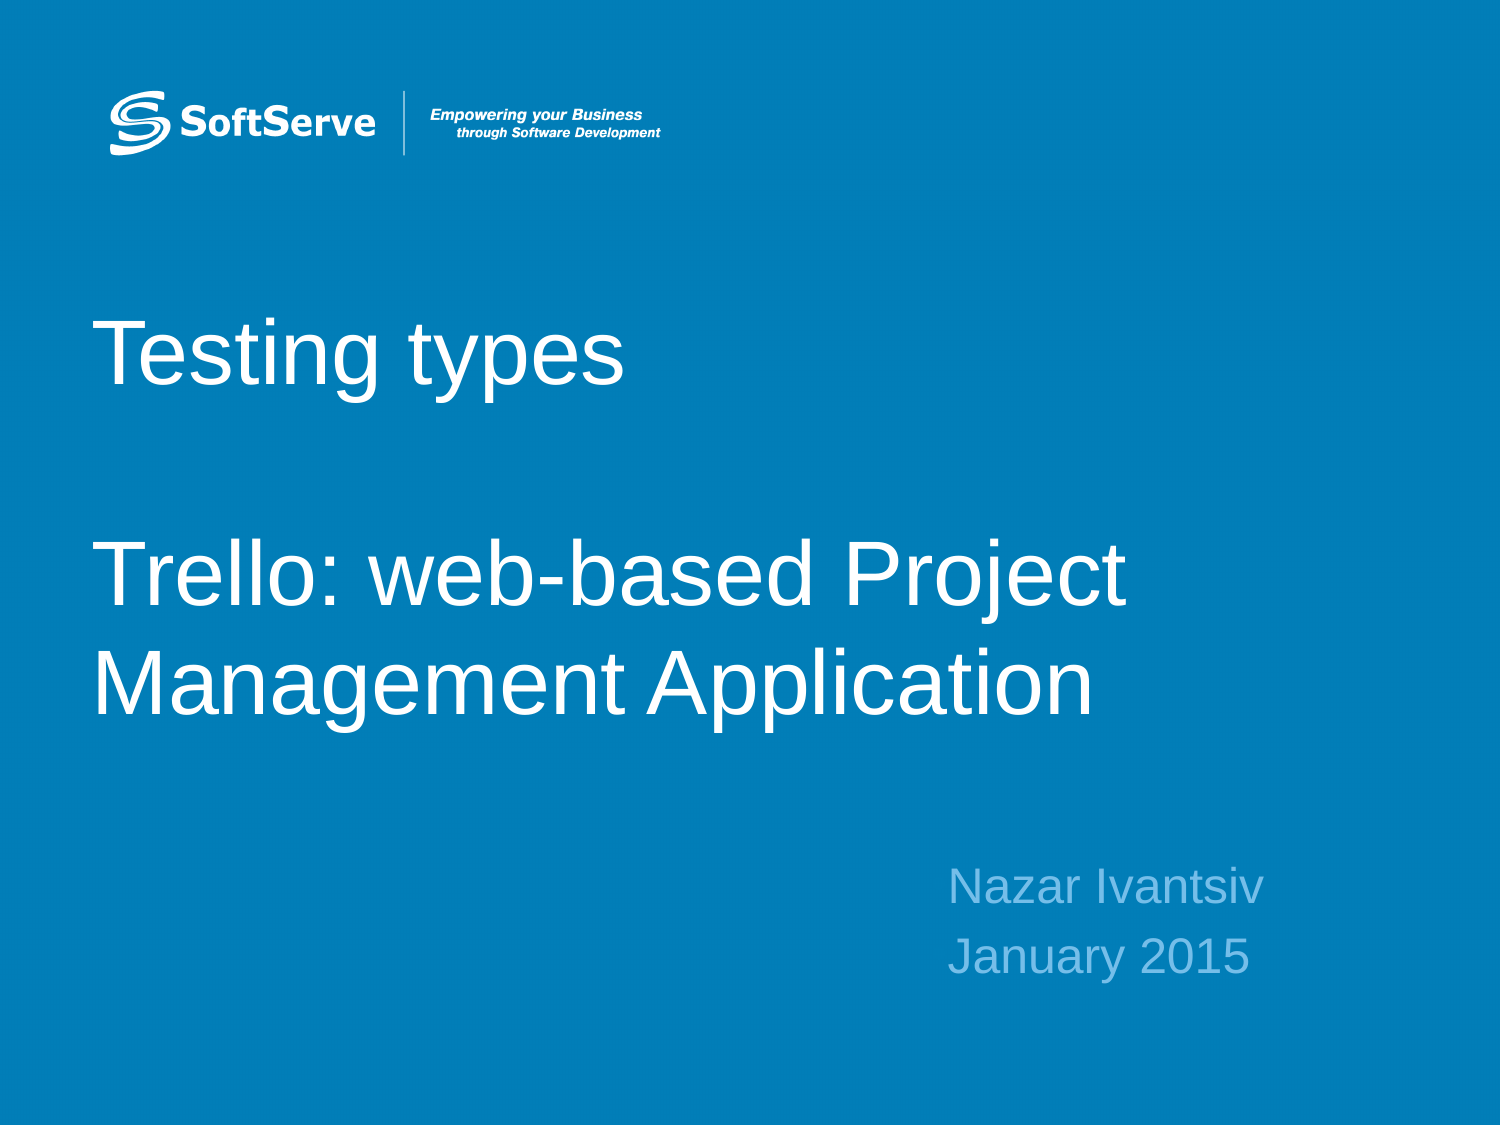

# Testing types Trello: web-based Project Management Application
Nazar Ivantsiv
January 2015